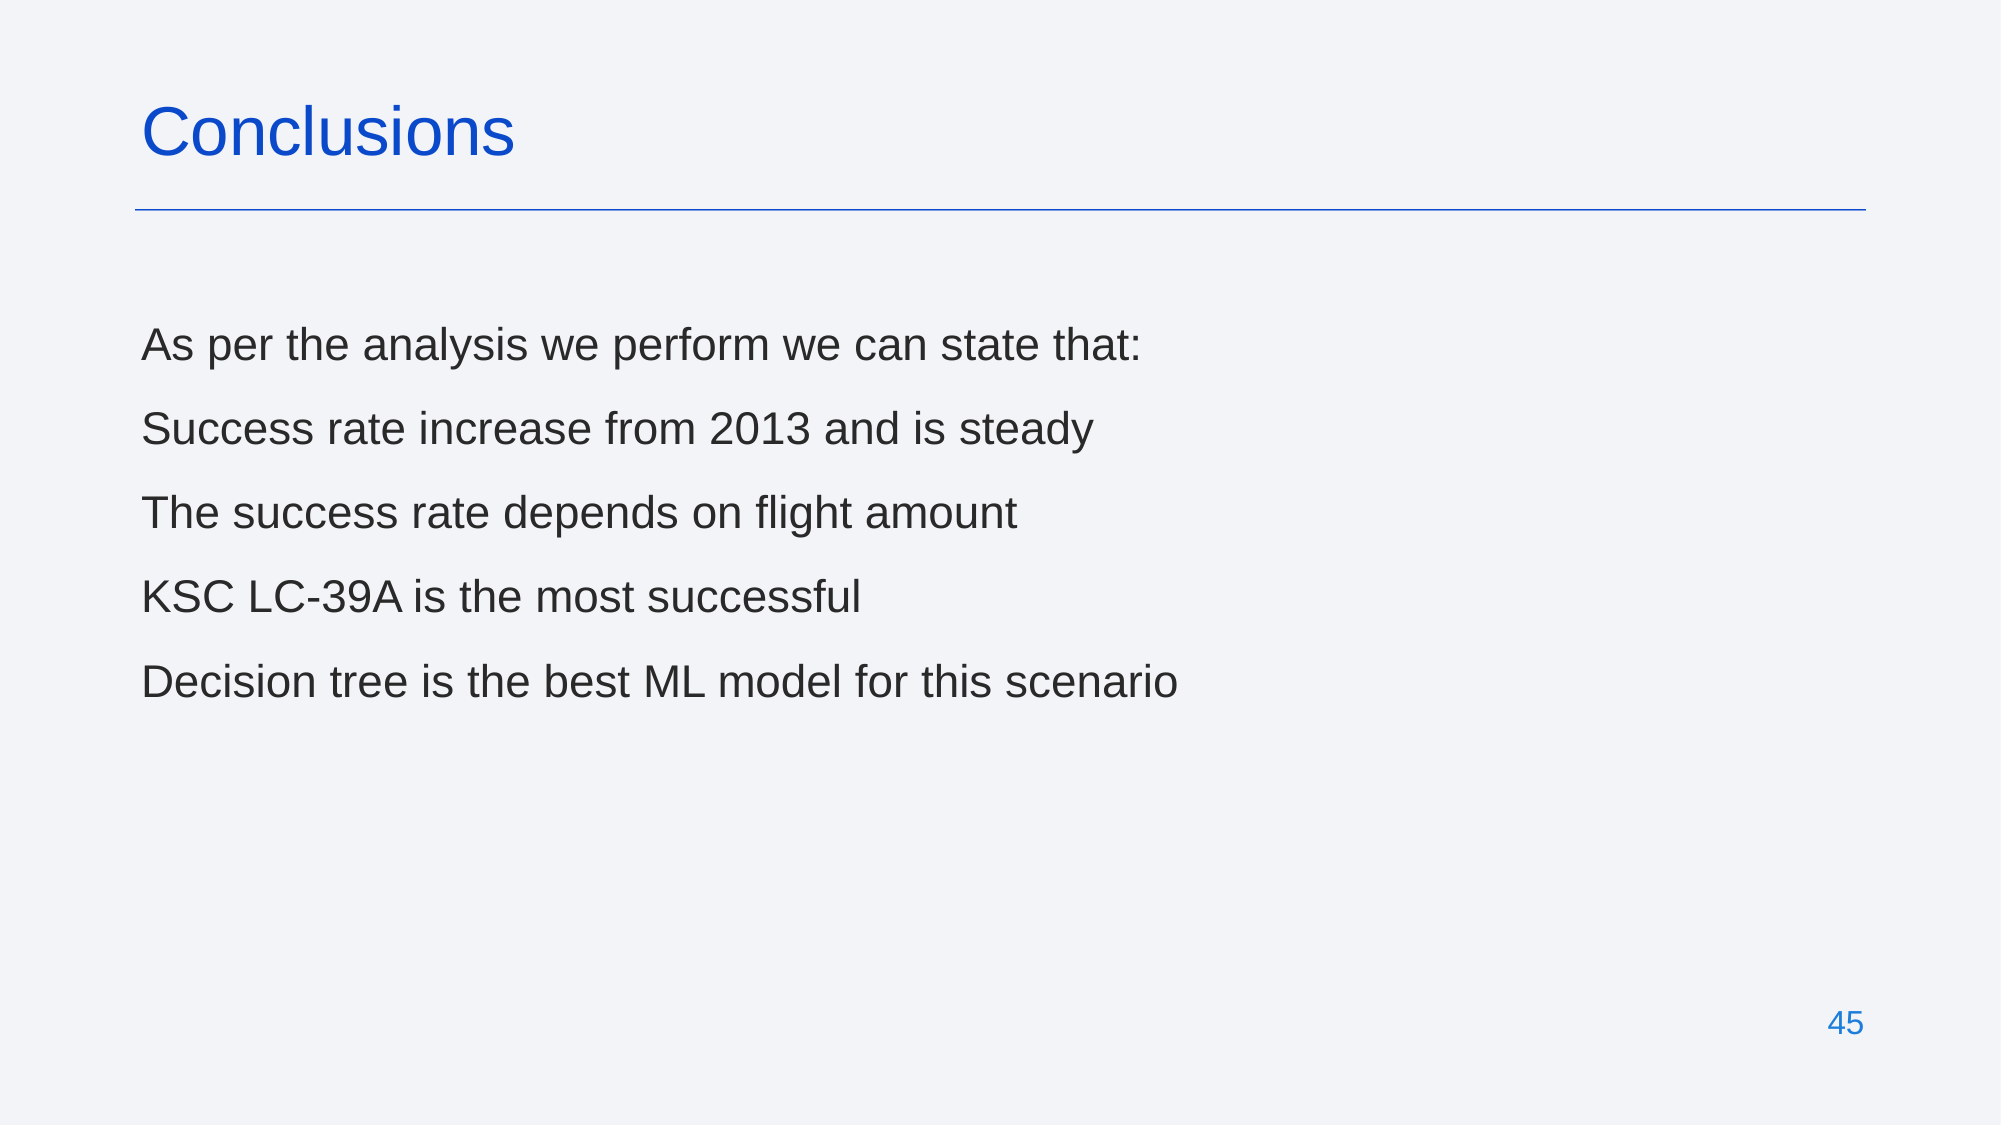

Conclusions
As per the analysis we perform we can state that:
Success rate increase from 2013 and is steady
The success rate depends on flight amount
KSC LC-39A is the most successful
Decision tree is the best ML model for this scenario
45